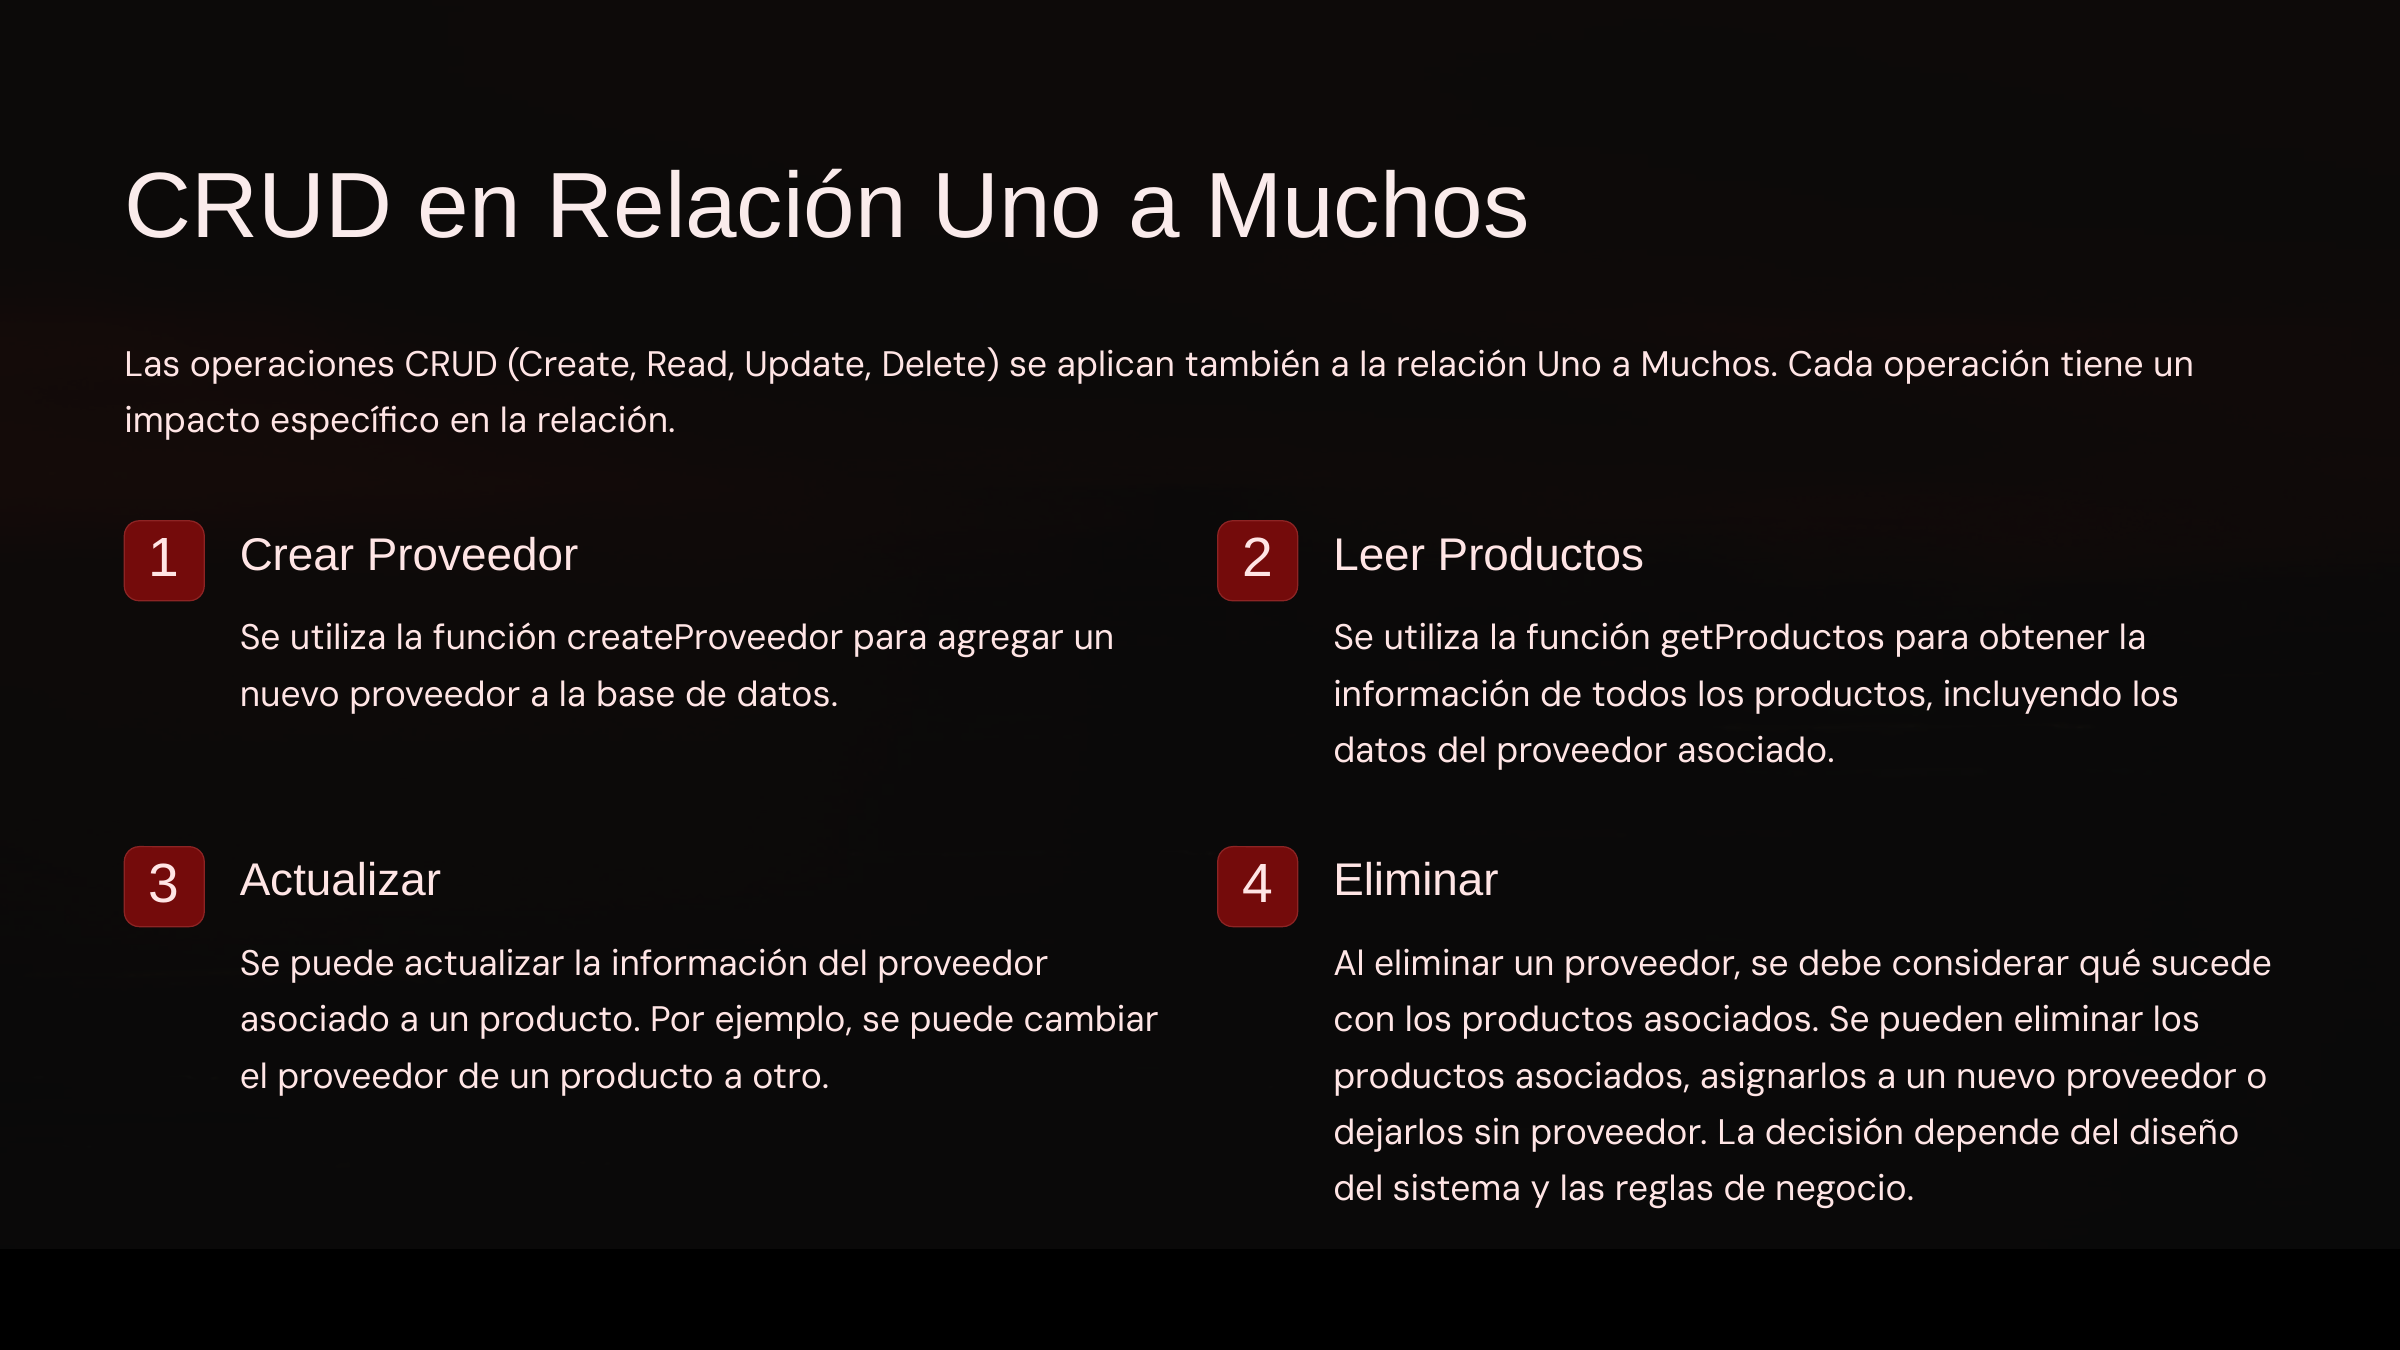

CRUD en Relación Uno a Muchos
Las operaciones CRUD (Create, Read, Update, Delete) se aplican también a la relación Uno a Muchos. Cada operación tiene un impacto específico en la relación.

Crear Proveedor

Leer Productos
1
2
Se utiliza la función createProveedor para agregar un nuevo proveedor a la base de datos.
Se utiliza la función getProductos para obtener la información de todos los productos, incluyendo los datos del proveedor asociado.

Actualizar

Eliminar
3
4
Se puede actualizar la información del proveedor asociado a un producto. Por ejemplo, se puede cambiar el proveedor de un producto a otro.
Al eliminar un proveedor, se debe considerar qué sucede con los productos asociados. Se pueden eliminar los productos asociados, asignarlos a un nuevo proveedor o dejarlos sin proveedor. La decisión depende del diseño del sistema y las reglas de negocio.